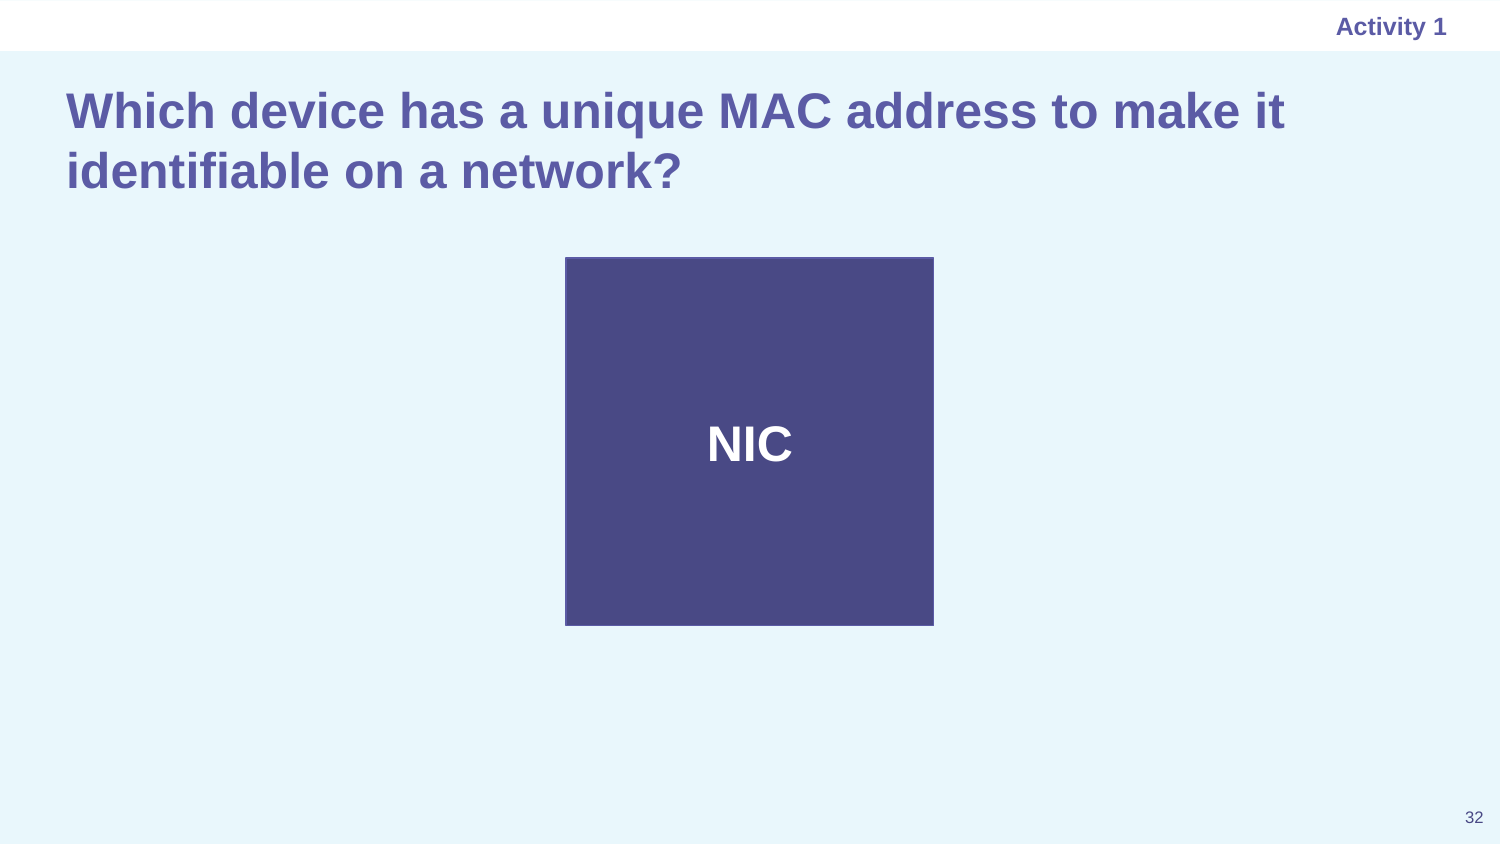

Activity 1
# Which device has a unique MAC address to make it identifiable on a network?
NIC

32